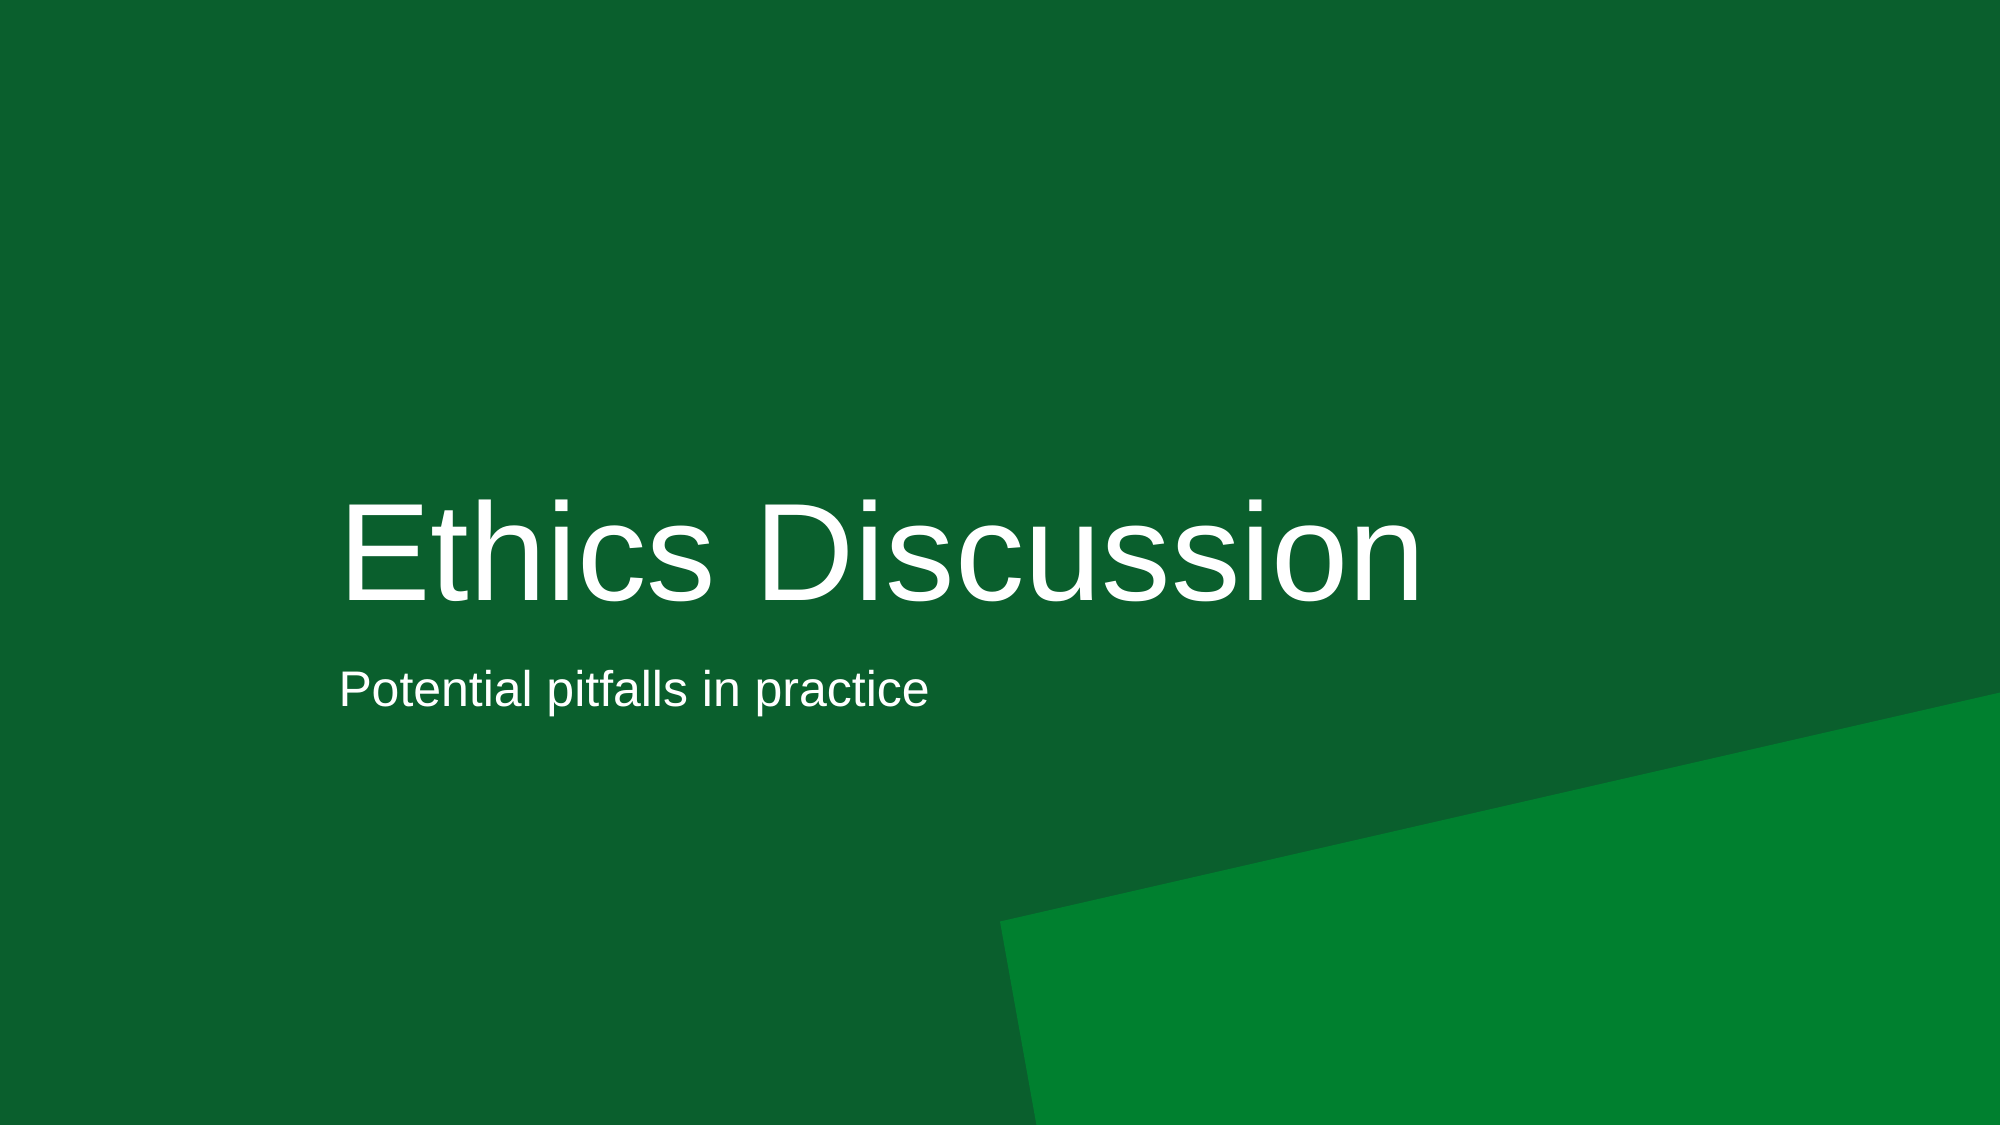

# Ethics Discussion
Potential pitfalls in practice